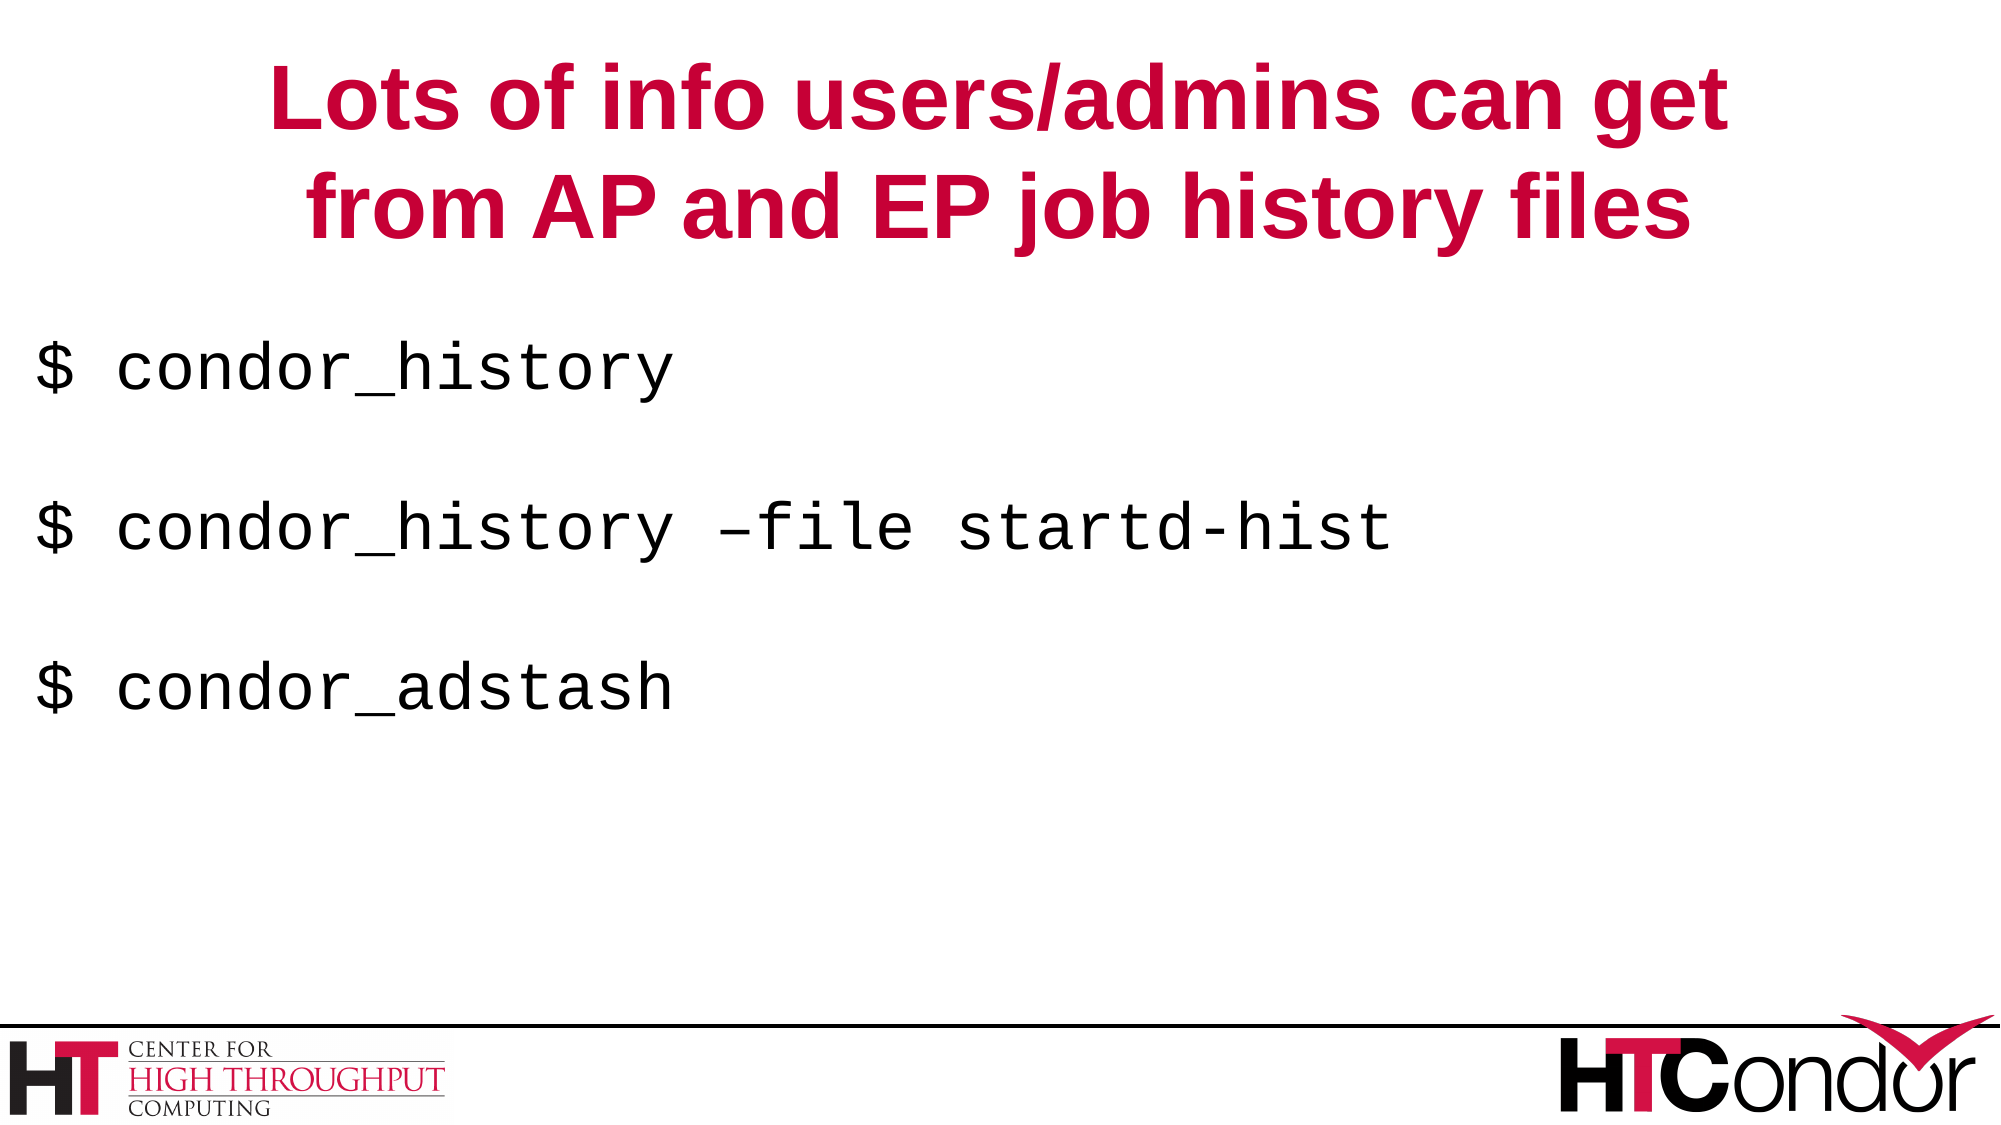

# Lots of info users/admins can get from AP and EP job history files
$ condor_history
$ condor_history –file startd-hist
$ condor_adstash